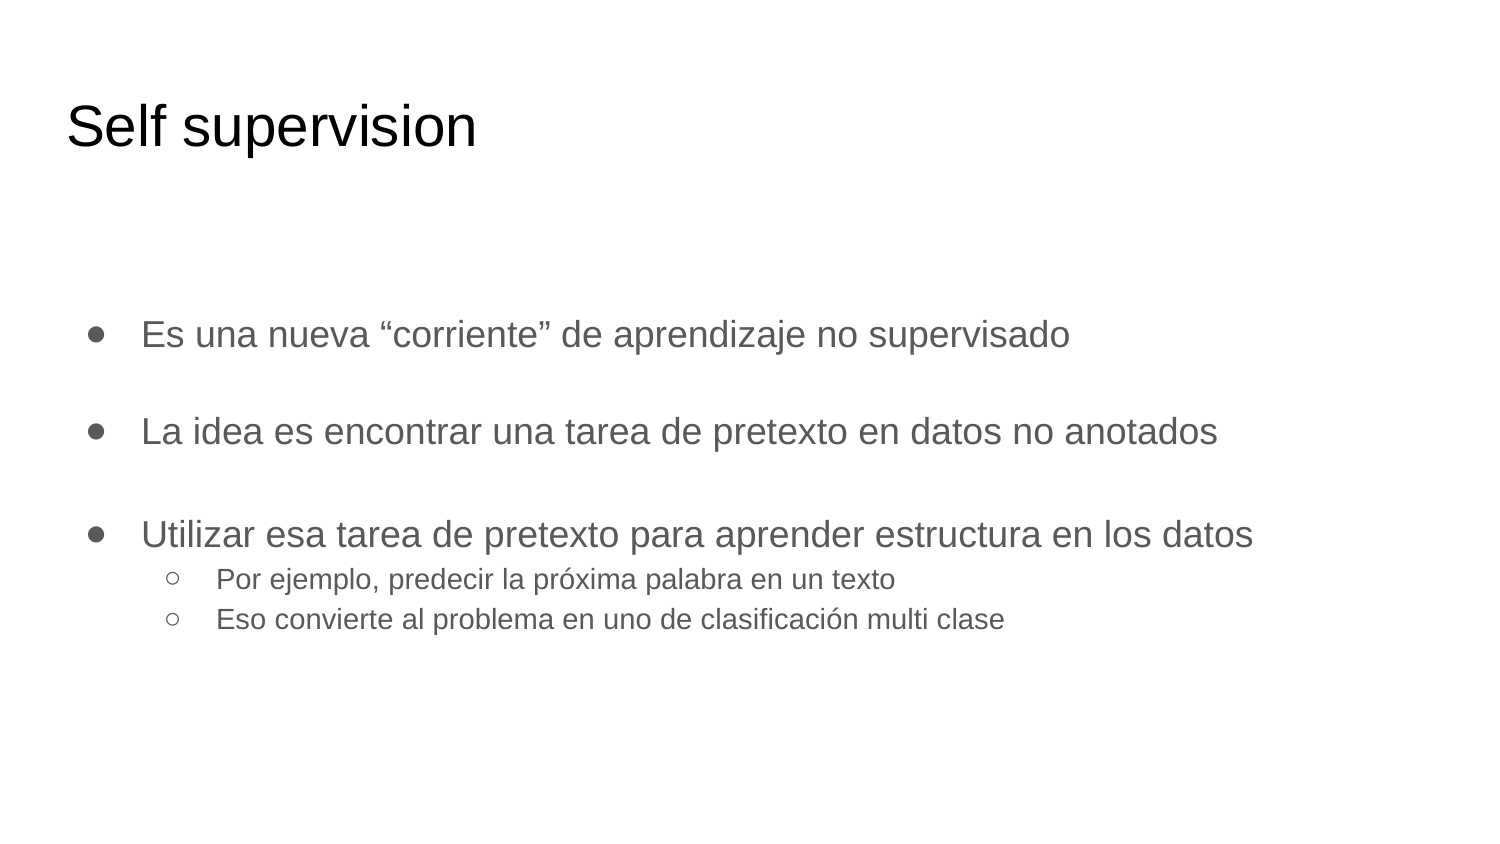

# Self supervision
Es una nueva “corriente” de aprendizaje no supervisado
La idea es encontrar una tarea de pretexto en datos no anotados
Utilizar esa tarea de pretexto para aprender estructura en los datos
Por ejemplo, predecir la próxima palabra en un texto
Eso convierte al problema en uno de clasificación multi clase